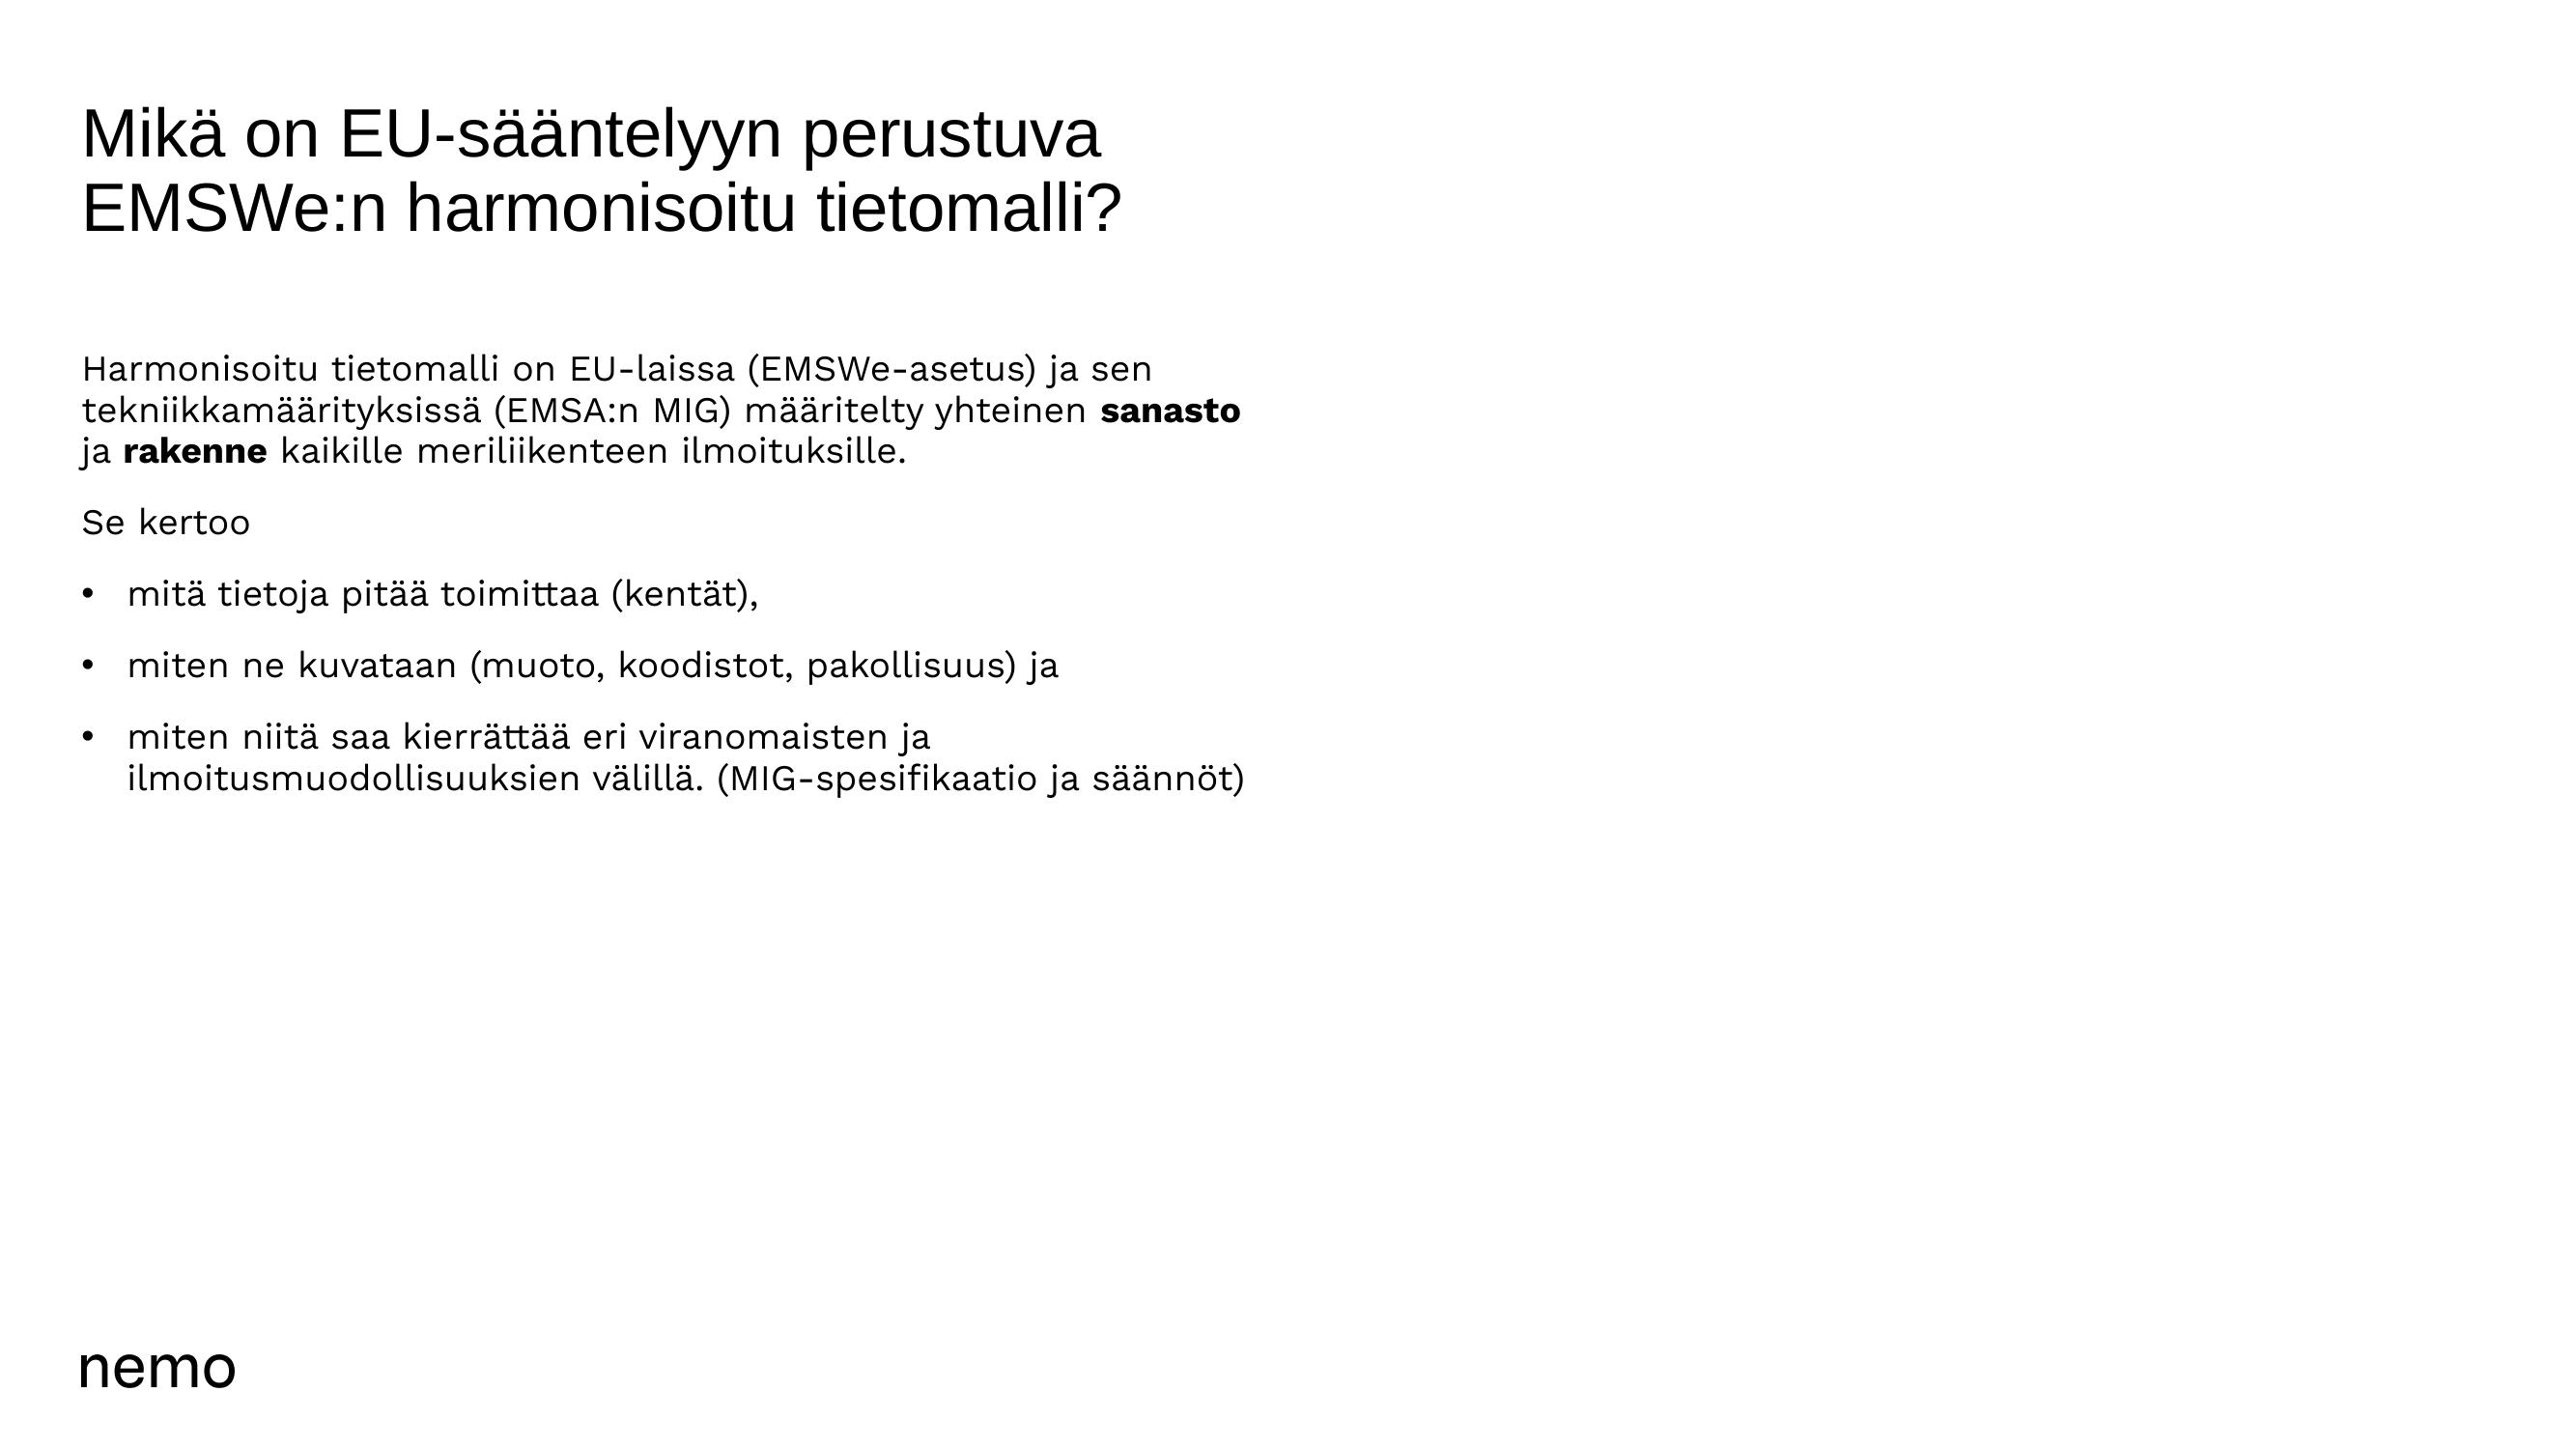

# Mikä on EU-sääntelyyn perustuva EMSWe:n harmonisoitu tietomalli?
Harmonisoitu tietomalli on EU-laissa (EMSWe-asetus) ja sen tekniikkamäärityksissä (EMSA:n MIG) määritelty yhteinen sanasto ja rakenne kaikille meriliikenteen ilmoituksille.
Se kertoo
mitä tietoja pitää toimittaa (kentät),
miten ne kuvataan (muoto, koodistot, pakollisuus) ja
miten niitä saa kierrättää eri viranomaisten ja ilmoitusmuodollisuuksien välillä. (MIG-spesifikaatio ja säännöt)